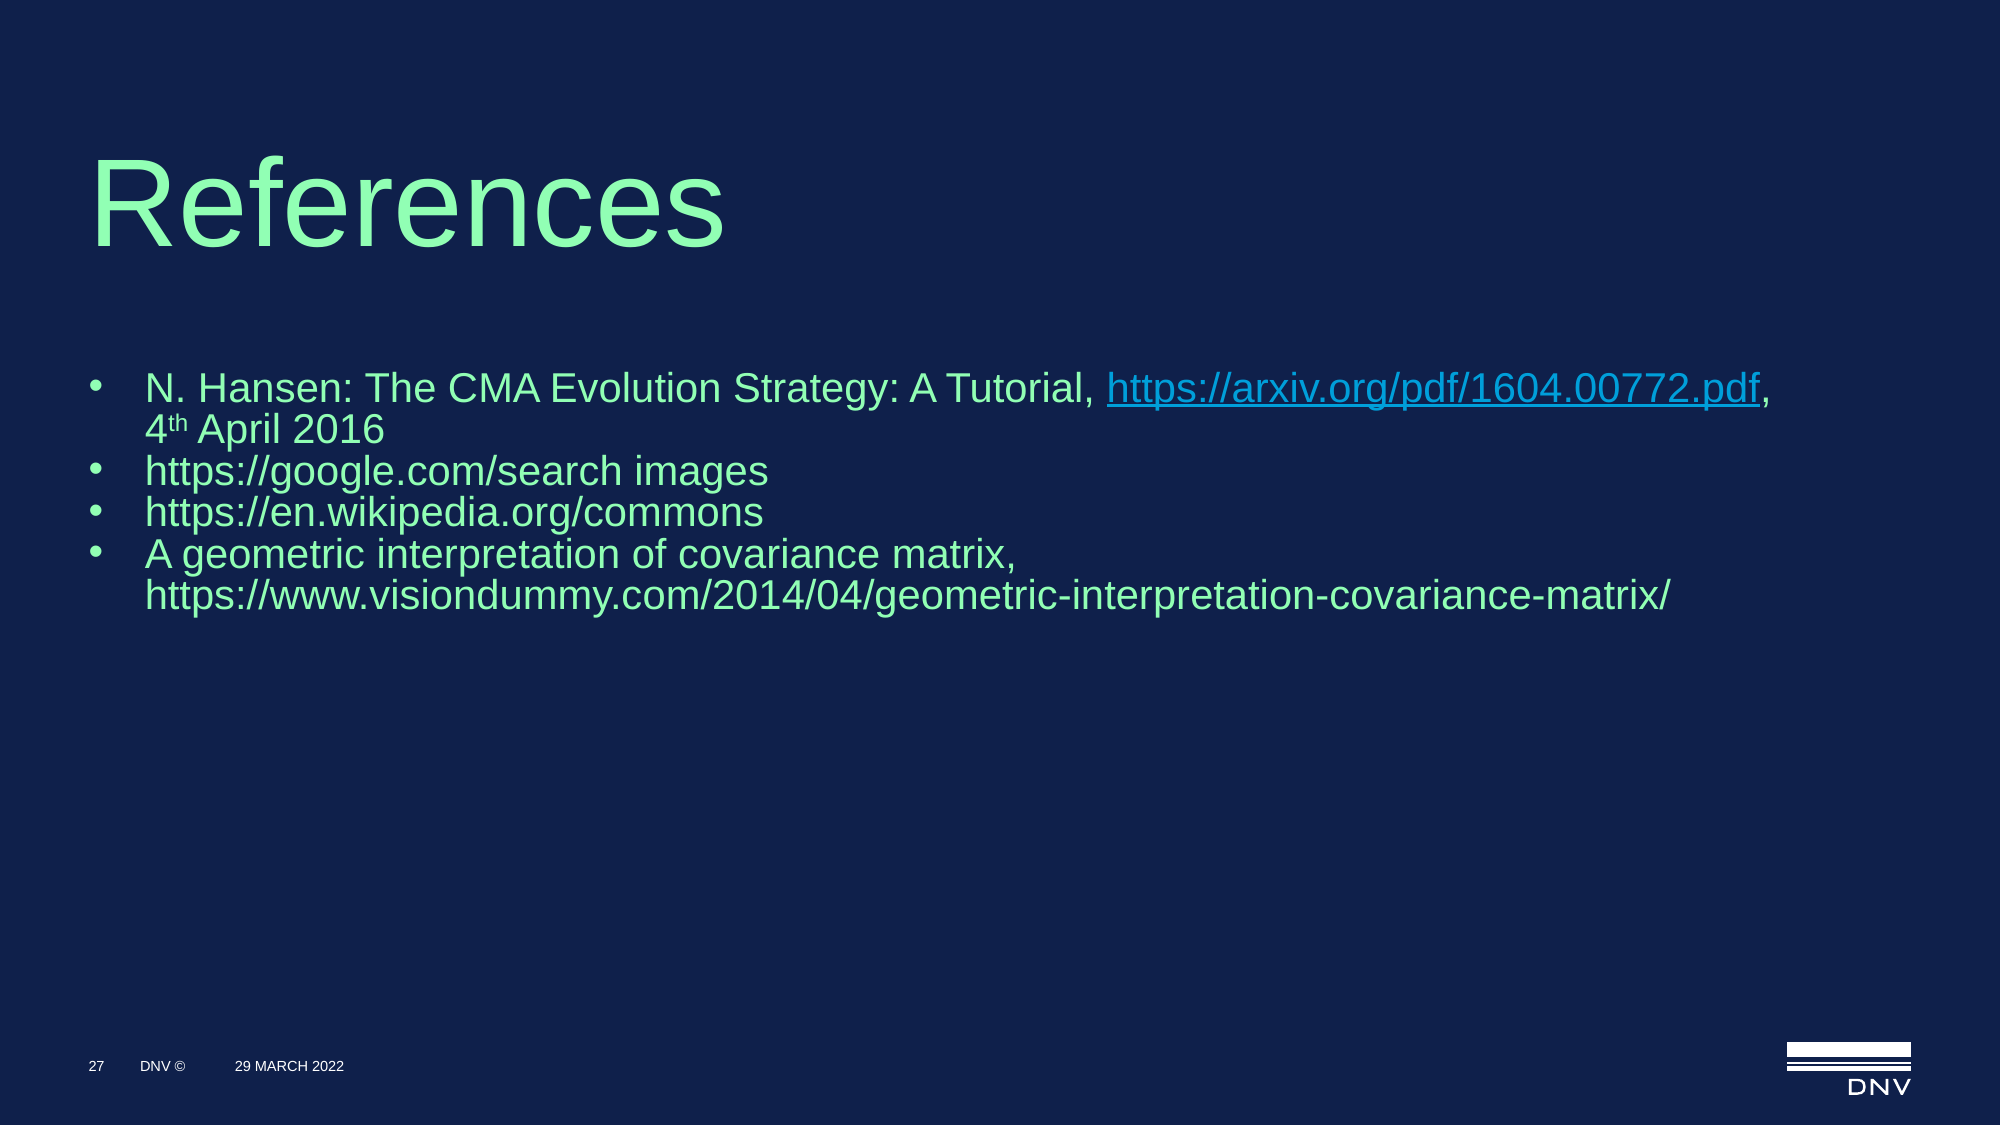

# References

N. Hansen: The CMA Evolution Strategy: A Tutorial, https://arxiv.org/pdf/1604.00772.pdf, 4th April 2016
https://google.com/search images
https://en.wikipedia.org/commons
A geometric interpretation of covariance matrix, https://www.visiondummy.com/2014/04/geometric-interpretation-covariance-matrix/
27